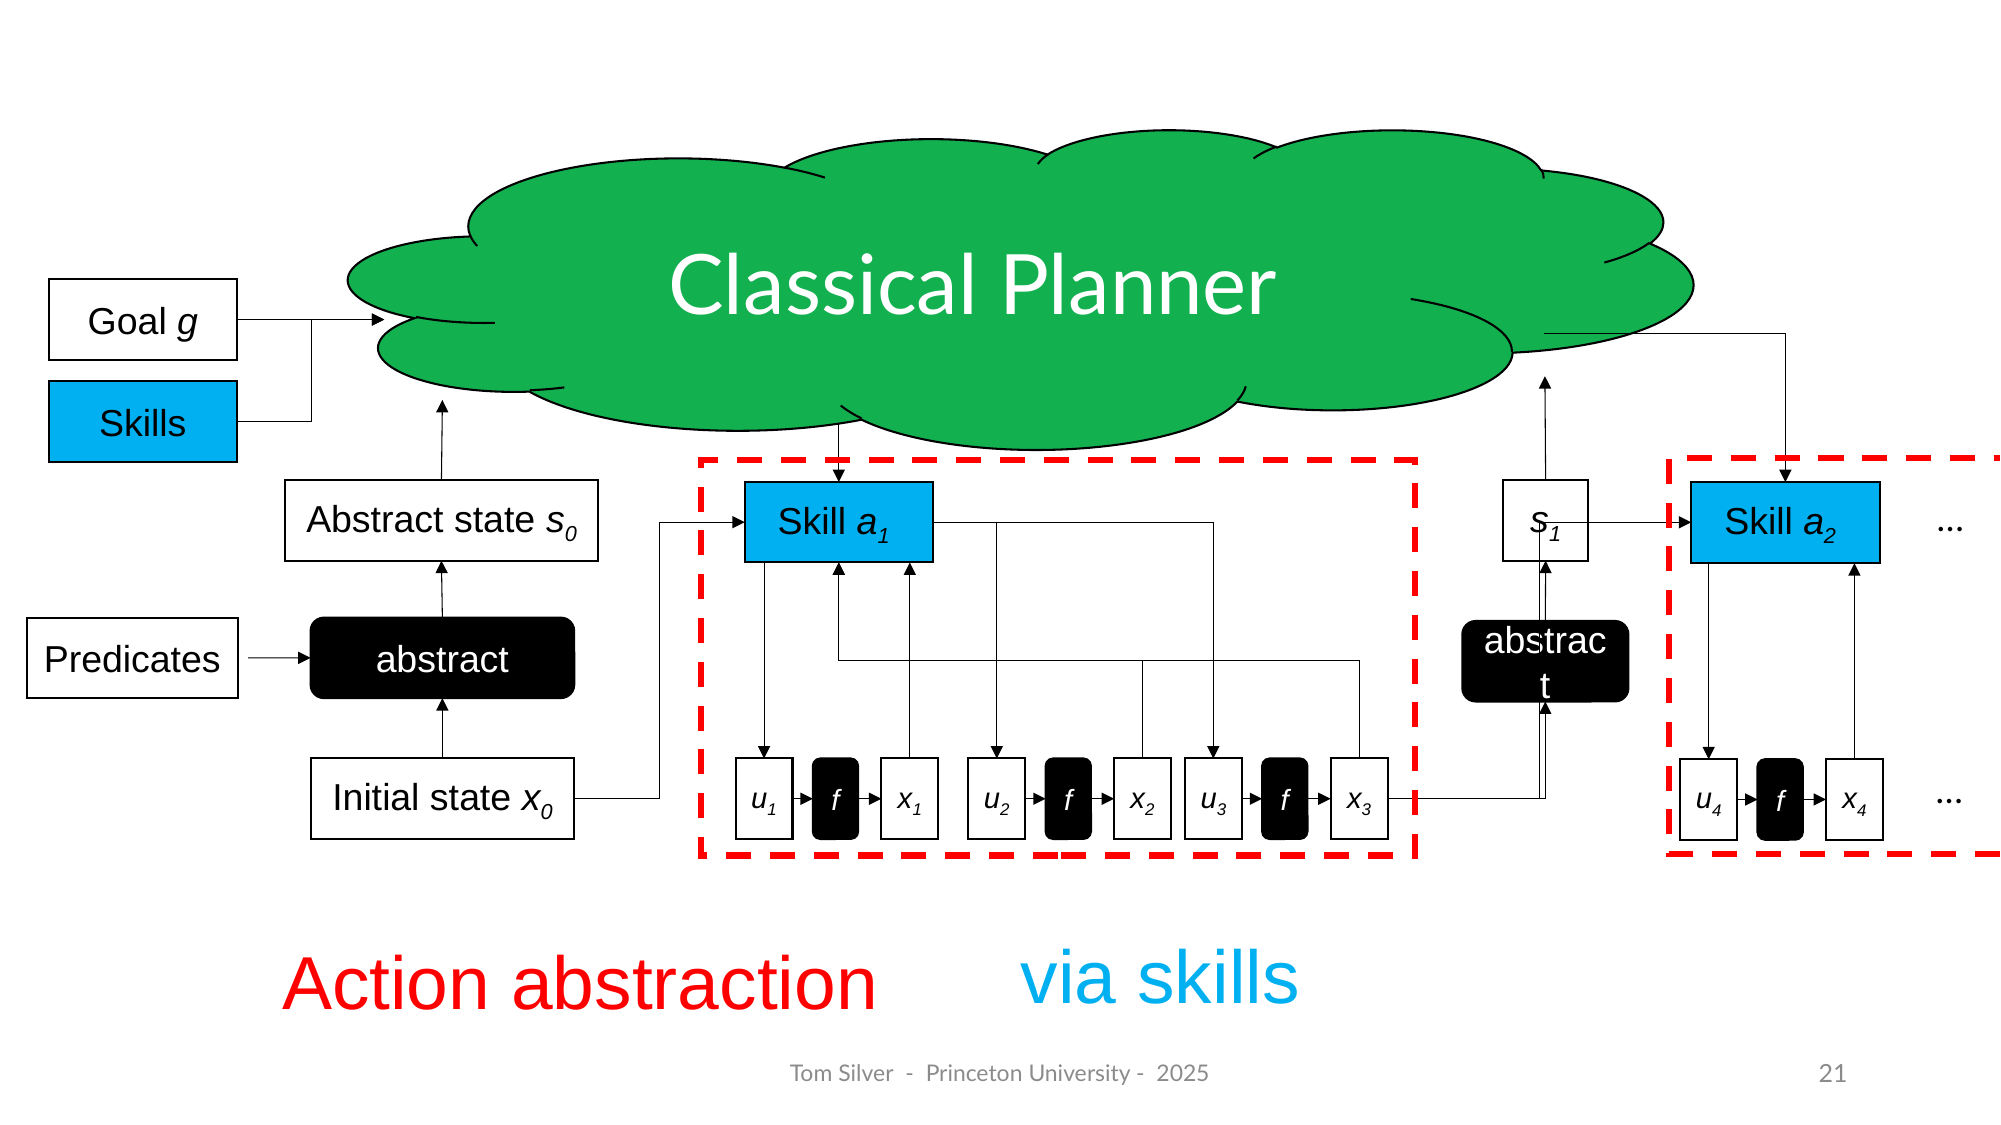

Classical Planner
Goal g
Skills

Abstract state s0
s1
Skill a1
Skill a2
…
abstract
Predicates
abstract
Initial state x0
u1
f
x1
u2
f
x2
u3
f
x3
…
u4
f
x4
via skills
Action abstraction
Tom Silver  -  Princeton University -  2025
21